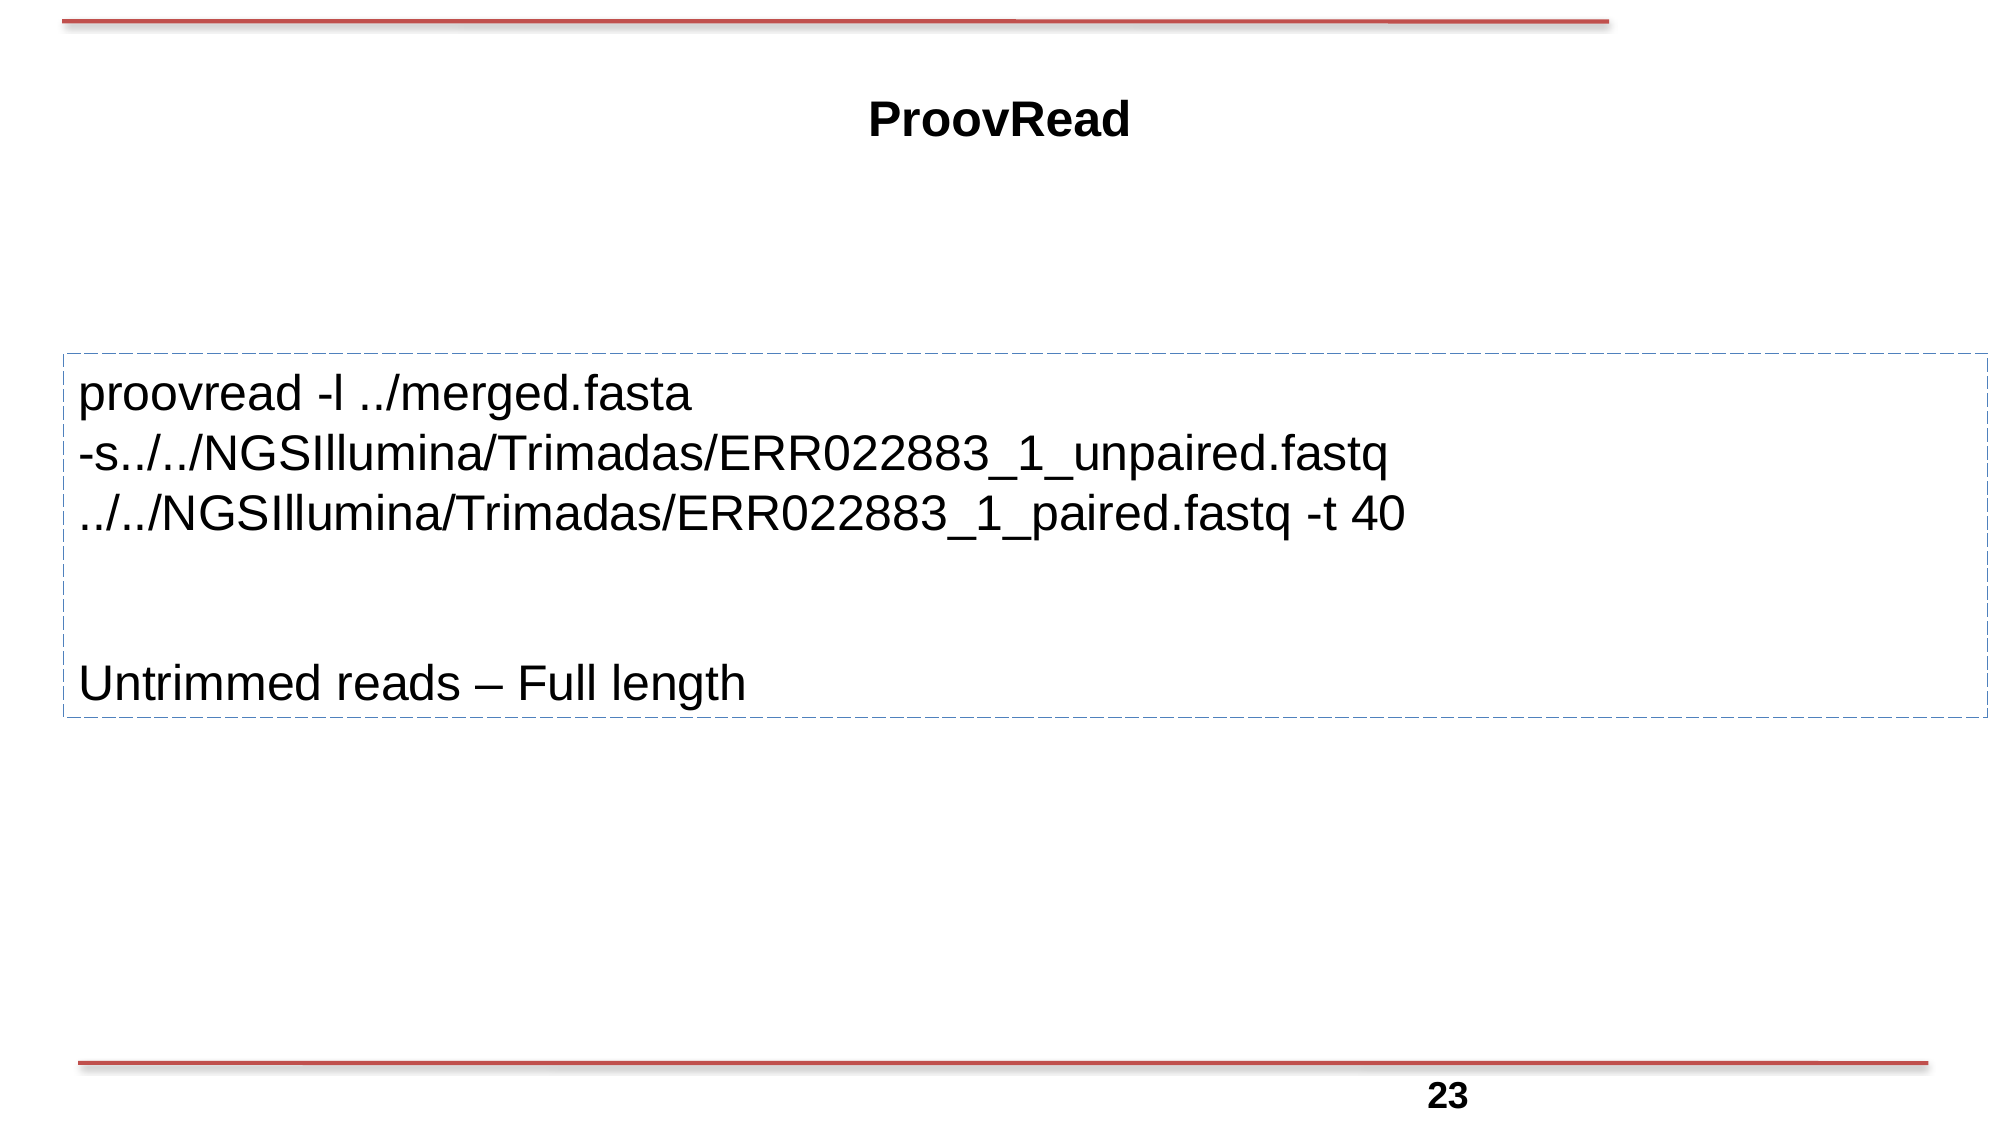

ProovRead
proovread -l ../merged.fasta -s../../NGSIllumina/Trimadas/ERR022883_1_unpaired.fastq ../../NGSIllumina/Trimadas/ERR022883_1_paired.fastq -t 40

Untrimmed reads – Full length
23